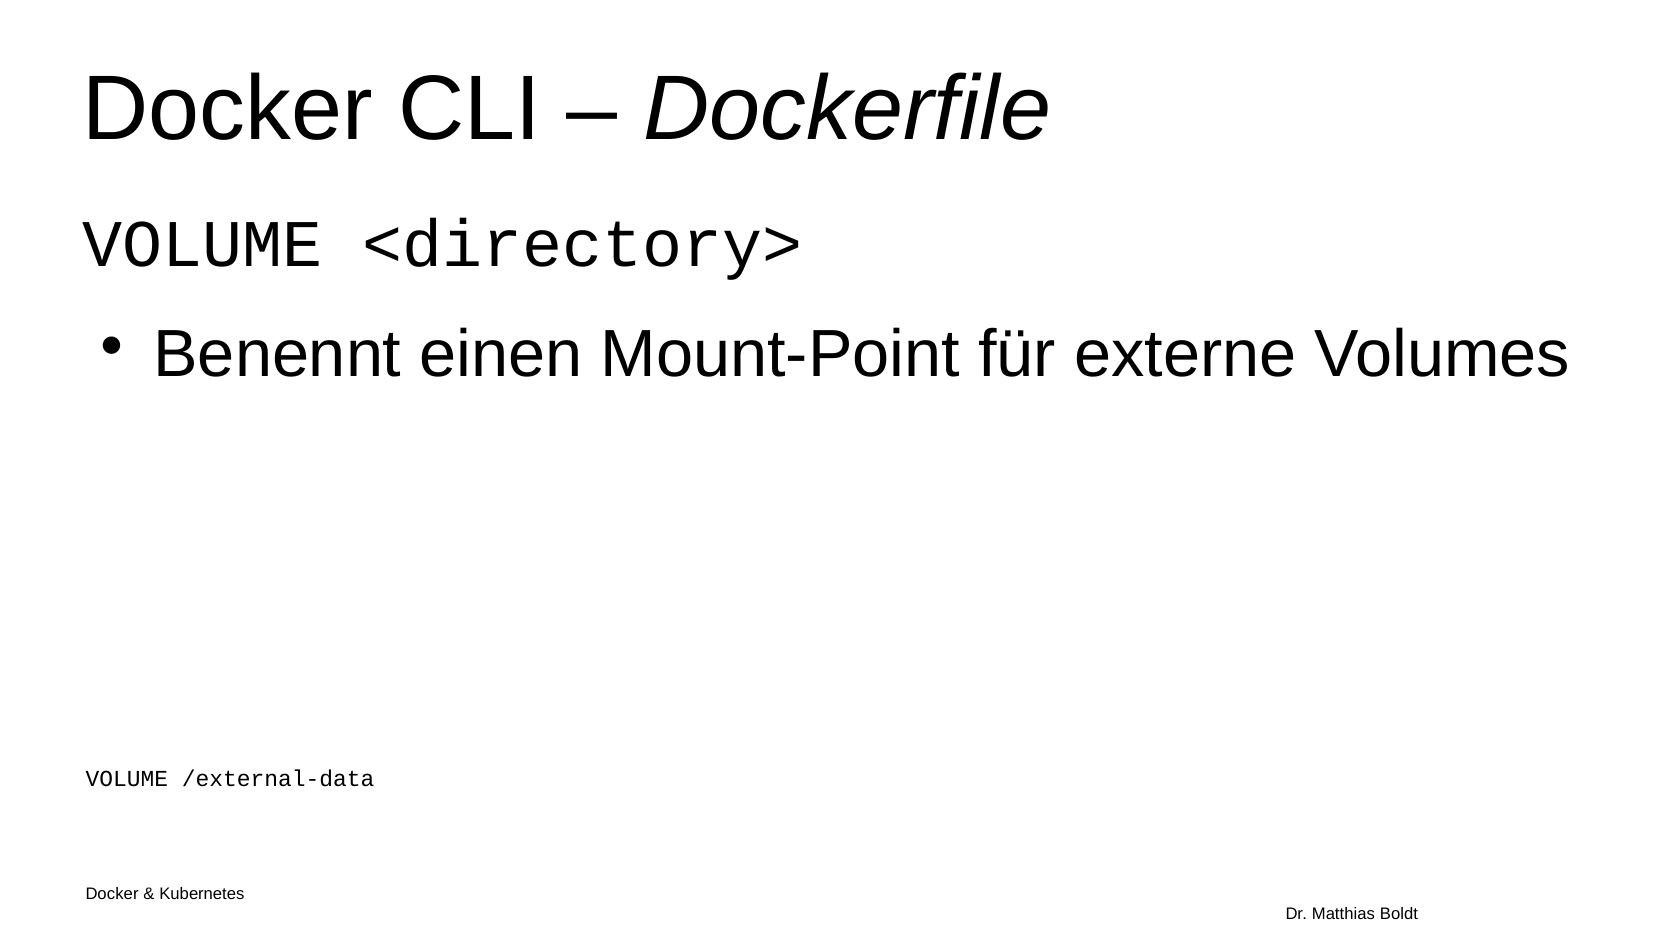

Docker CLI – Dockerfile
VOLUME <directory>
Benennt einen Mount-Point für externe Volumes

VOLUME /external-data
Docker & Kubernetes																Dr. Matthias Boldt